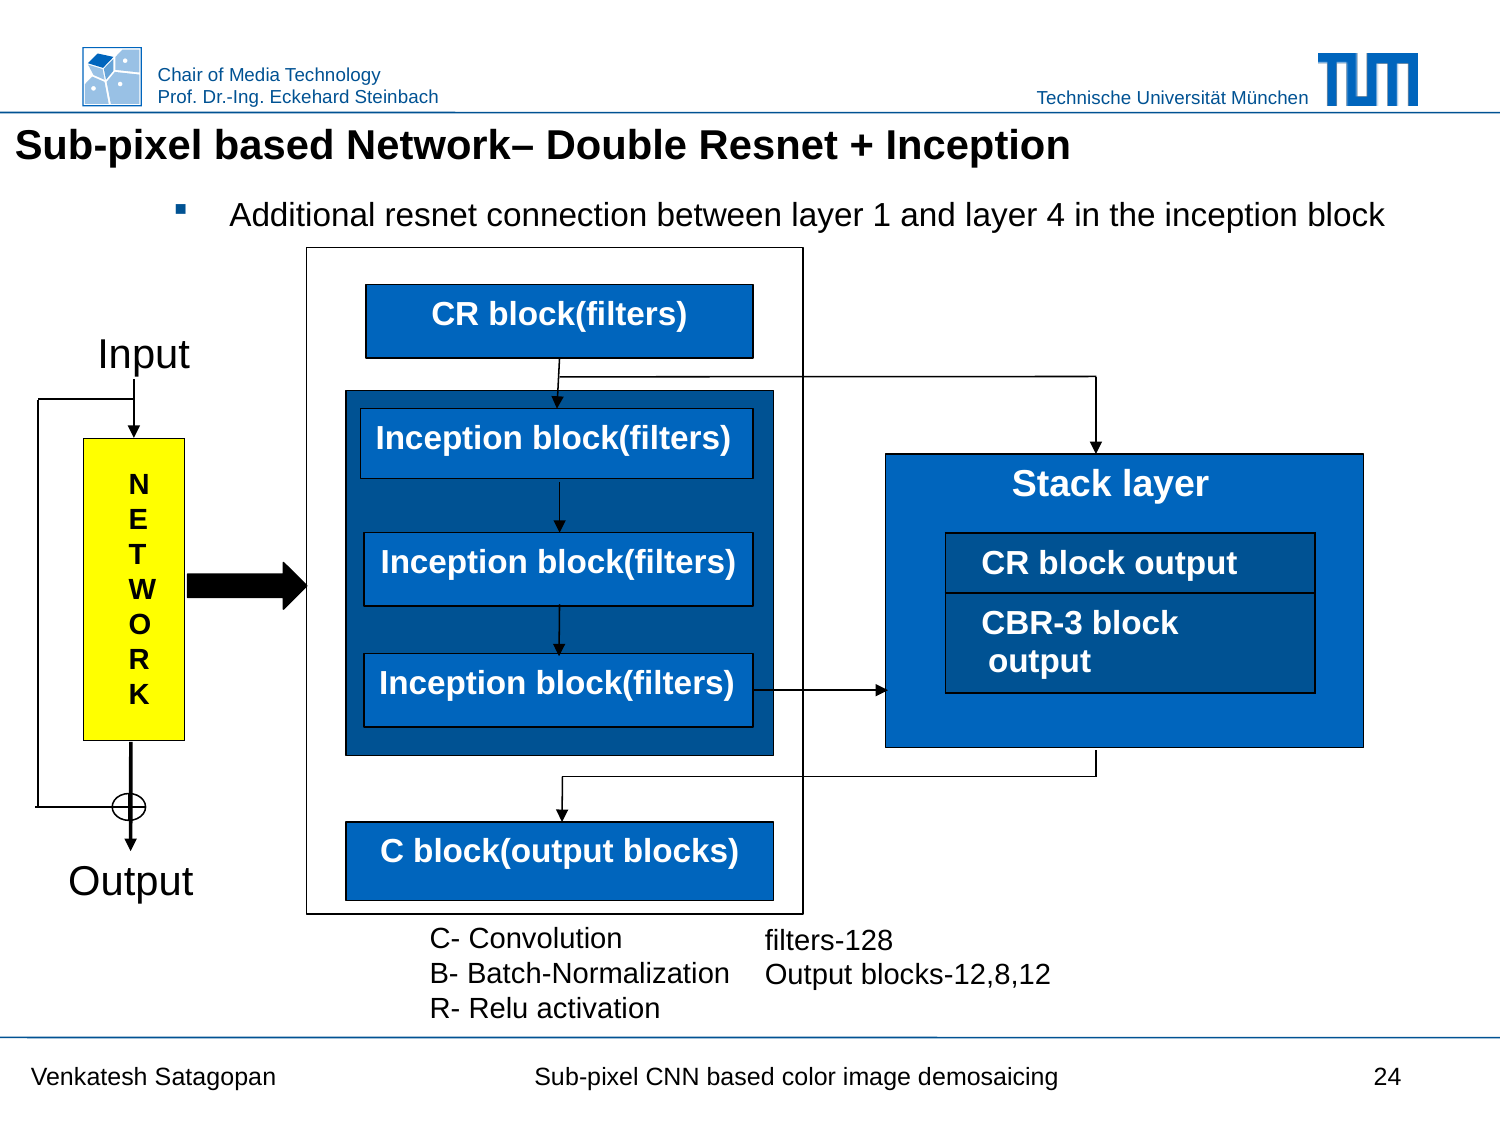

Sub-pixel based Network– Double Resnet + Inception
Additional resnet connection between layer 1 and layer 4 in the inception block

CR block(filters)

Inception block(filters)
Inception block(filters)
Inception block(filters)
C block(output blocks)
Input
N
E
T
W
O
R
K

Stack layer

| CR block output |
| --- |
| CBR-3 block output |

Output
C- Convolution
B- Batch-Normalization
R- Relu activation
filters-128
Output blocks-12,8,12
Venkatesh Satagopan                                     Sub-pixel CNN based color image demosaicing
24